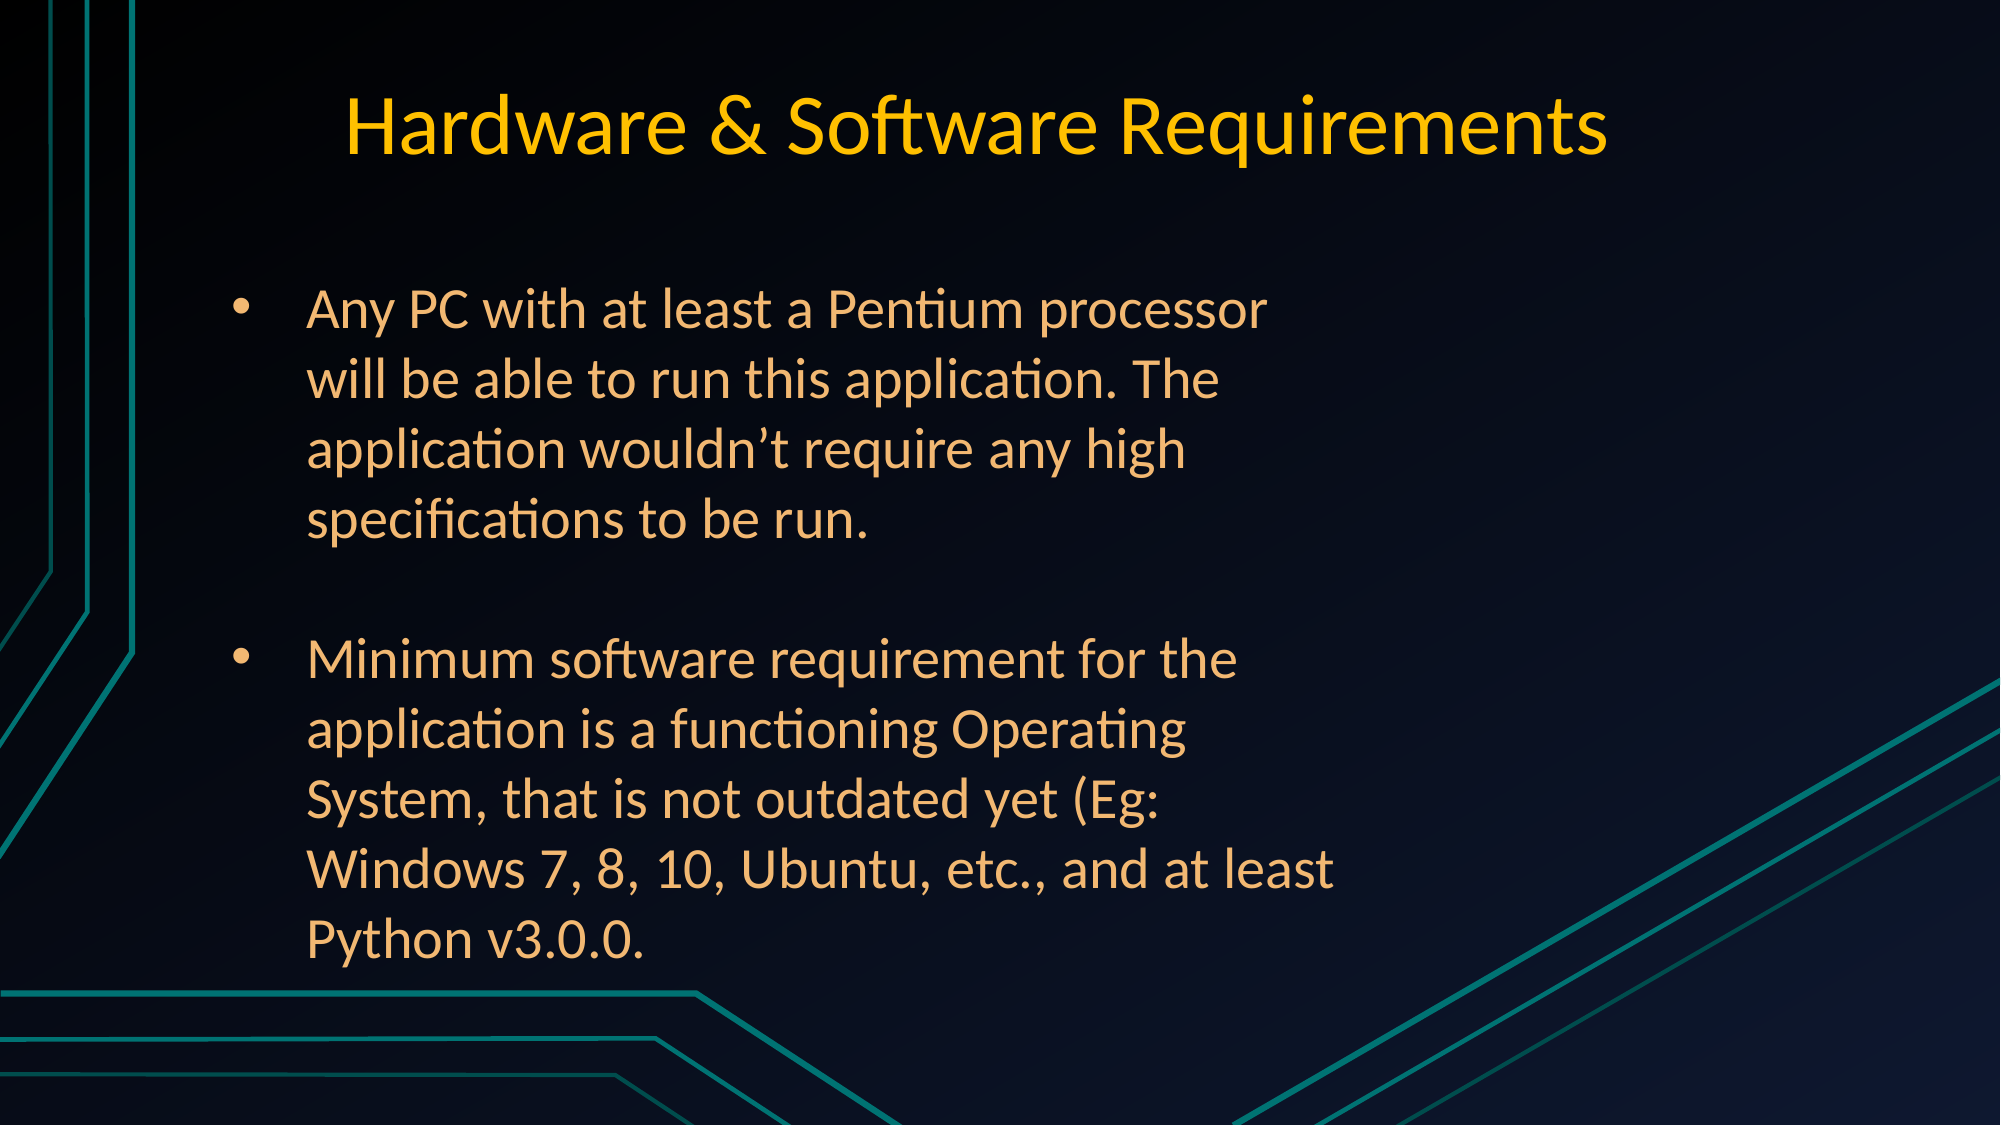

# Hardware & Software Requirements
Any PC with at least a Pentium processor will be able to run this application. The application wouldn’t require any high specifications to be run.

Minimum software requirement for the application is a functioning Operating System, that is not outdated yet (Eg: Windows 7, 8, 10, Ubuntu, etc., and at least Python v3.0.0.